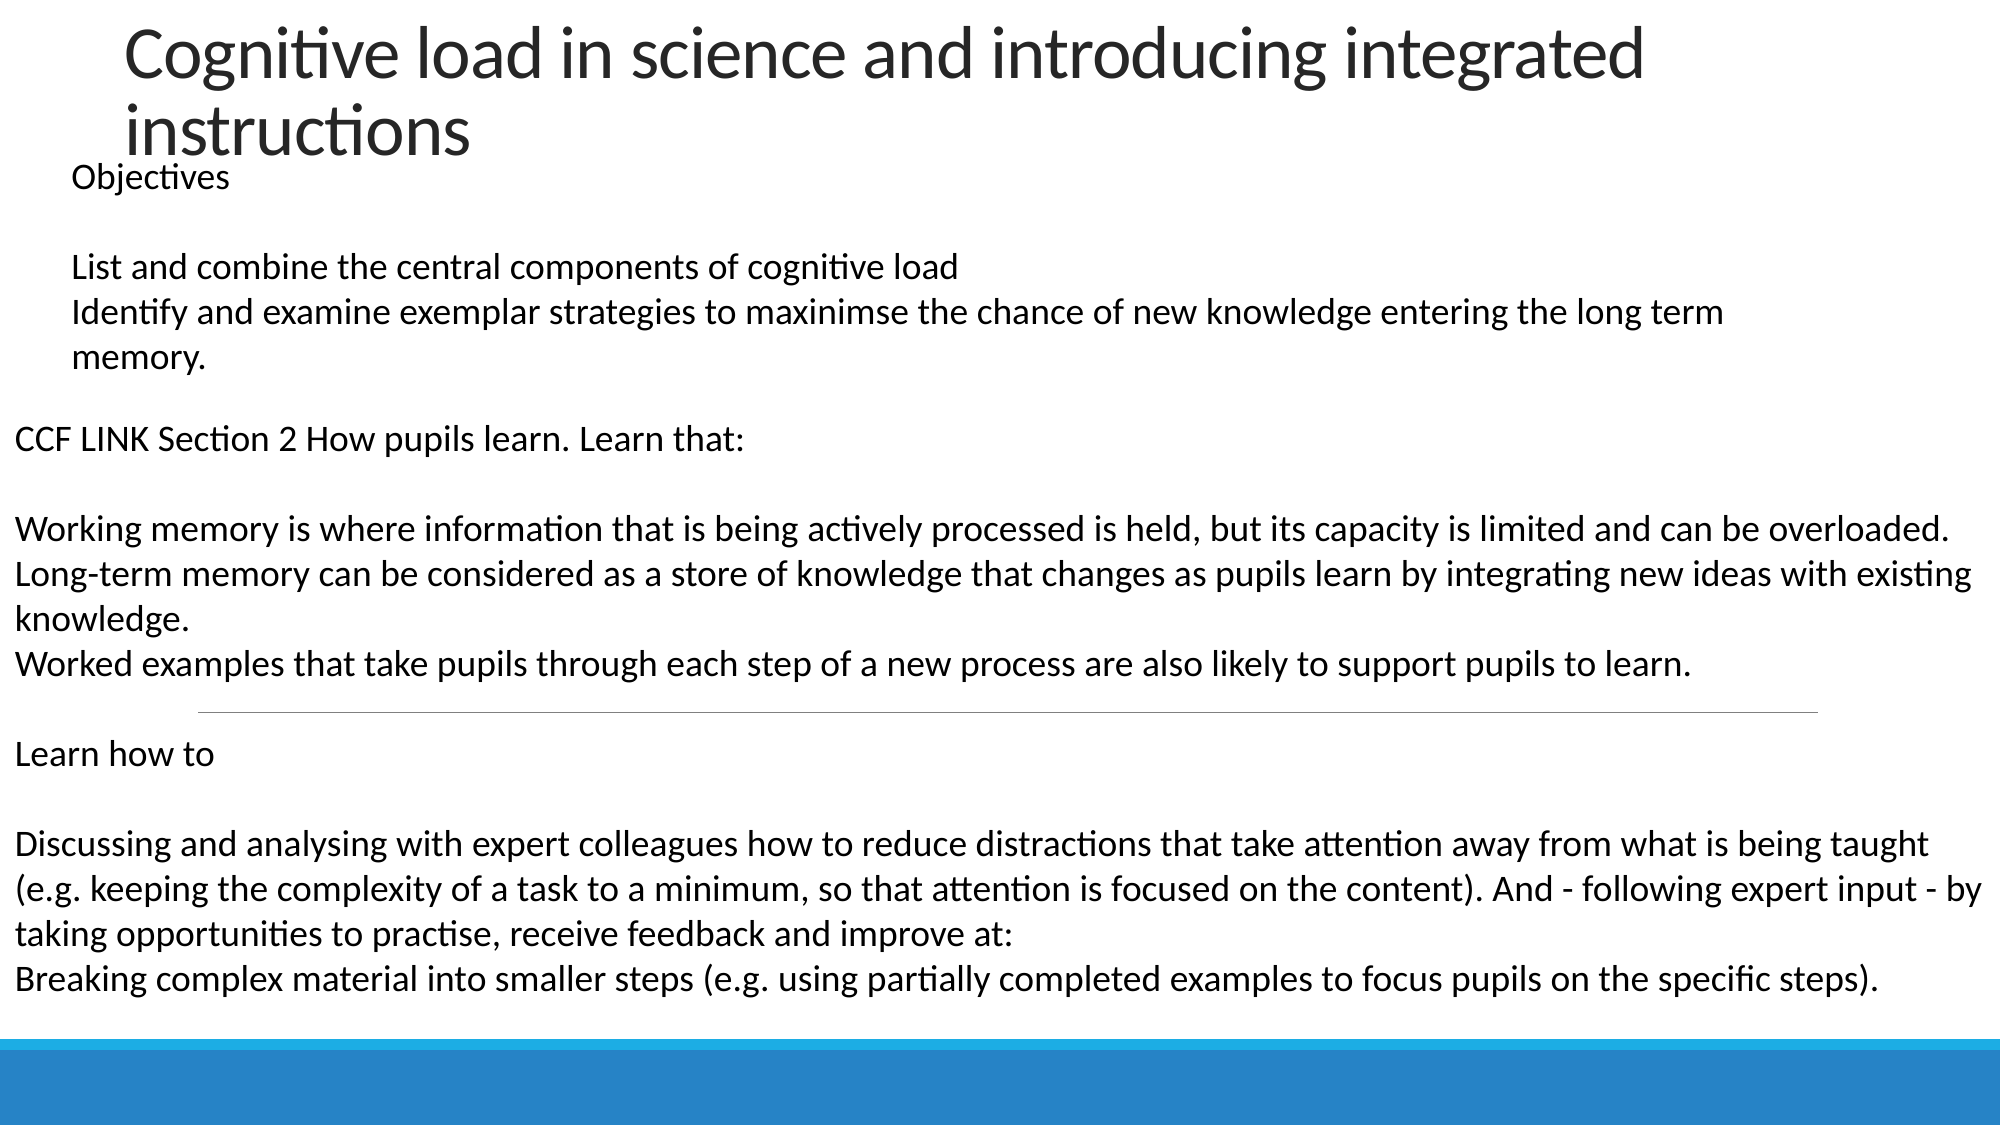

# Cognitive load in science and introducing integrated instructions
Objectives

List and combine the central components of cognitive load
Identify and examine exemplar strategies to maxinimse the chance of new knowledge entering the long term memory.

CCF LINK Section 2 How pupils learn. Learn that:

Working memory is where information that is being actively processed is held, but its capacity is limited and can be overloaded.
Long-term memory can be considered as a store of knowledge that changes as pupils learn by integrating new ideas with existing knowledge.
Worked examples that take pupils through each step of a new process are also likely to support pupils to learn.

Learn how to

Discussing and analysing with expert colleagues how to reduce distractions that take attention away from what is being taught (e.g. keeping the complexity of a task to a minimum, so that attention is focused on the content). And - following expert input - by taking opportunities to practise, receive feedback and improve at:
Breaking complex material into smaller steps (e.g. using partially completed examples to focus pupils on the specific steps).